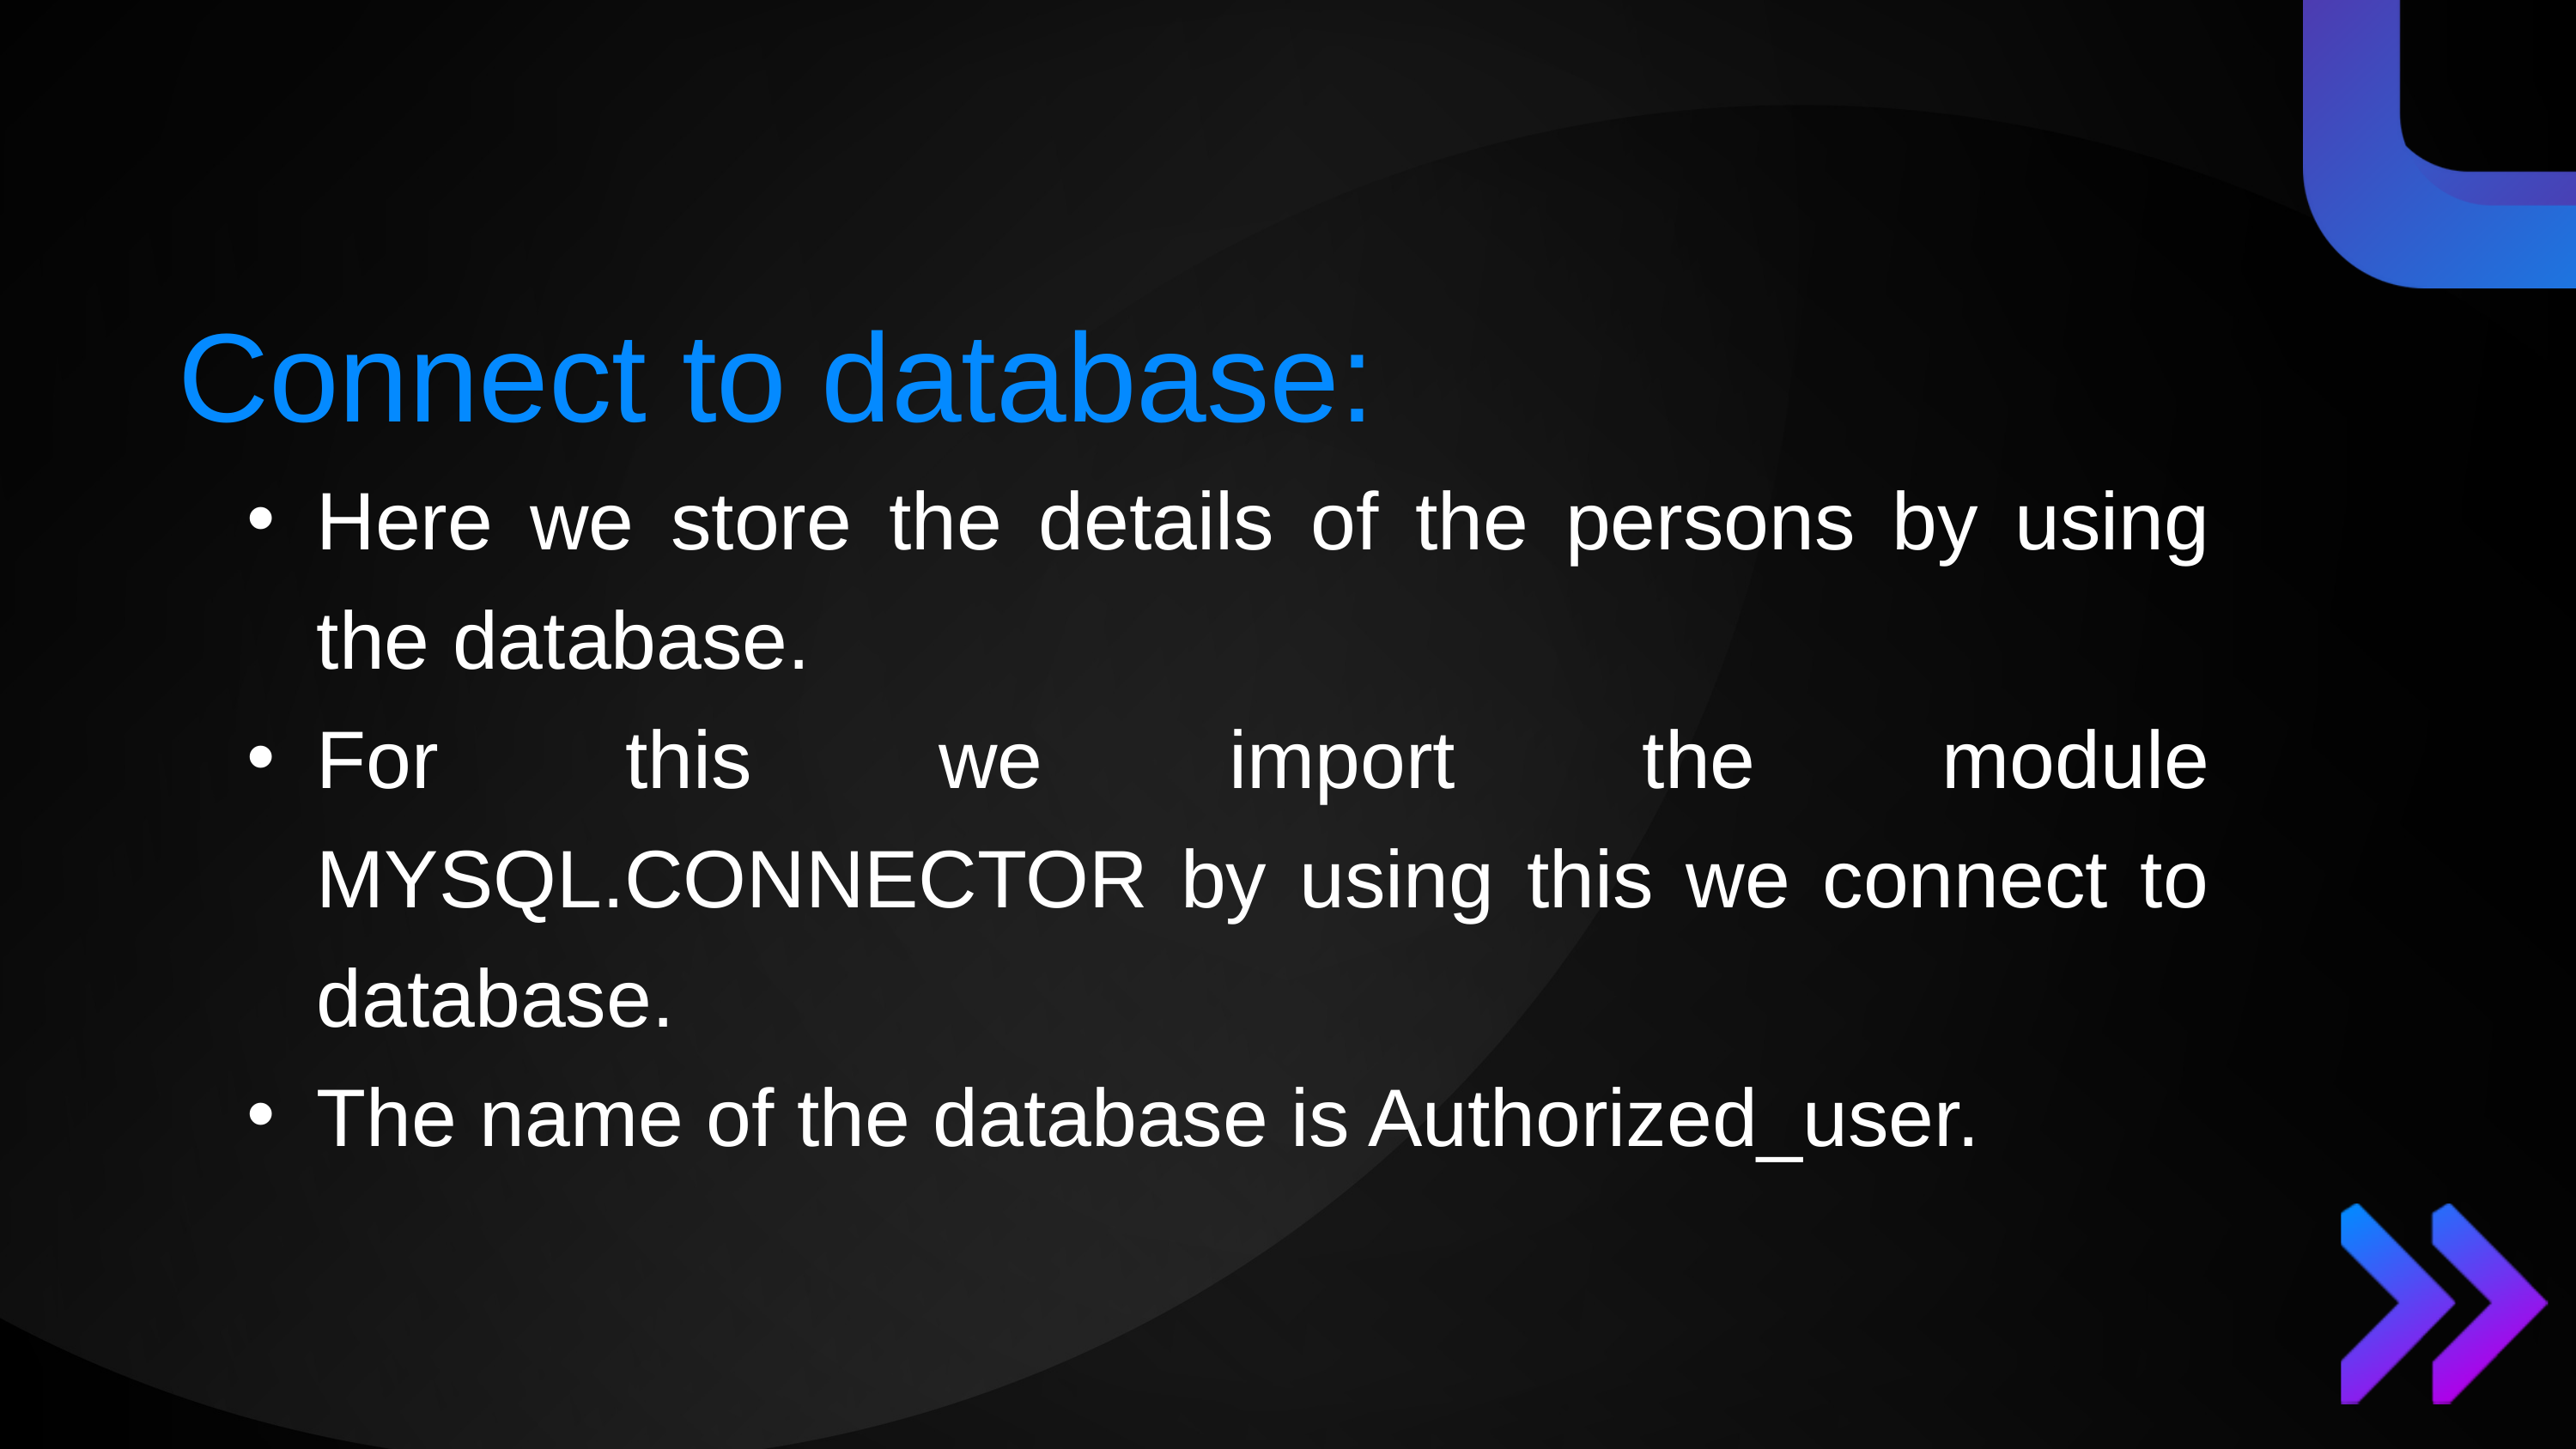

Connect to database:
Here we store the details of the persons by using the database.
For this we import the module MYSQL.CONNECTOR by using this we connect to database.
The name of the database is Authorized_user.